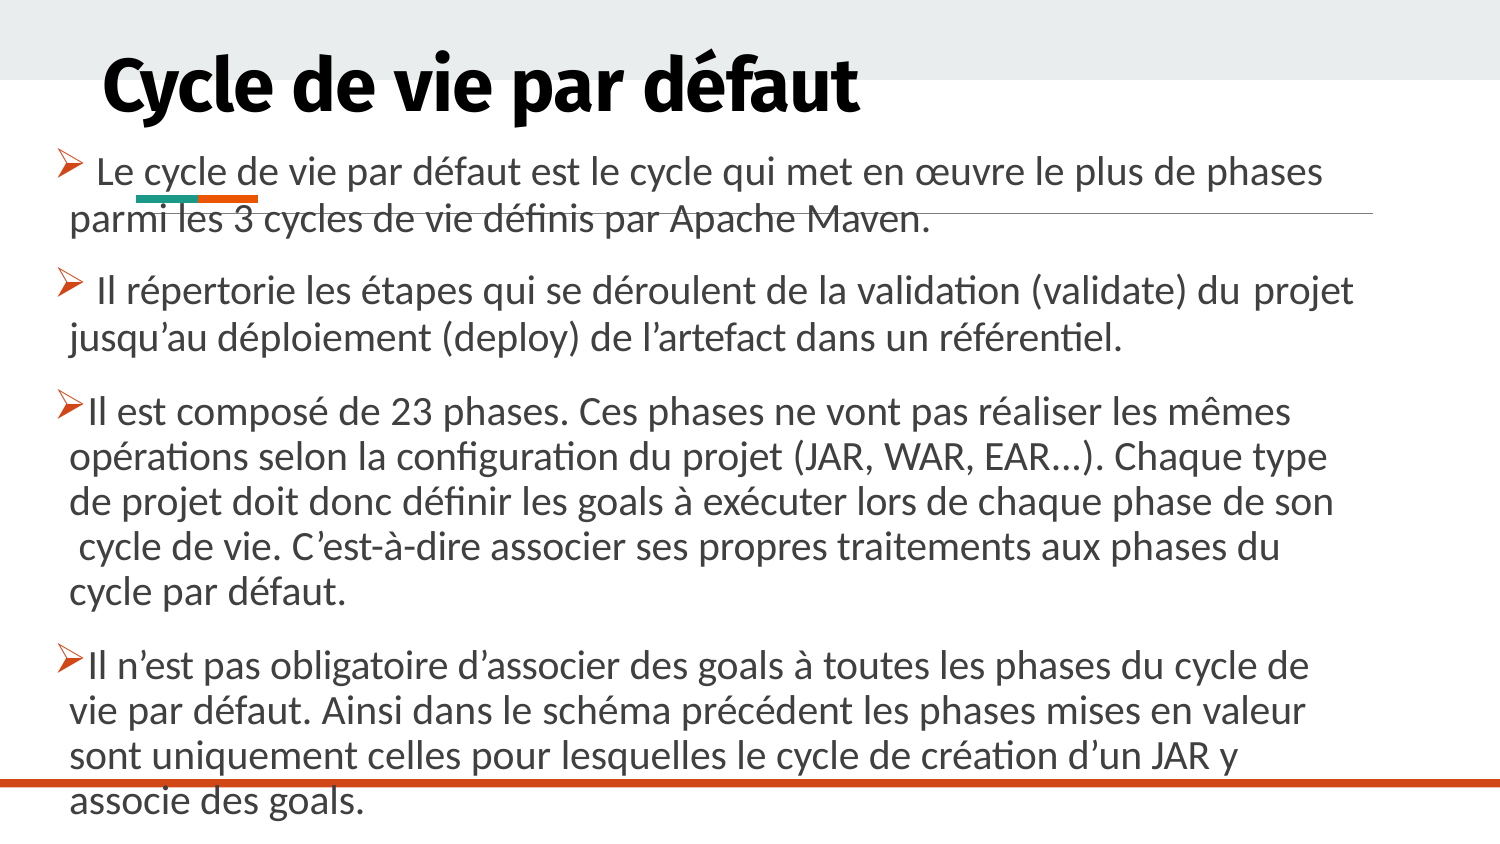

# Cycle de vie par défaut
Le cycle de vie par défaut est le cycle qui met en œuvre le plus de phases
parmi les 3 cycles de vie définis par Apache Maven.
Il répertorie les étapes qui se déroulent de la validation (validate) du projet
jusqu’au déploiement (deploy) de l’artefact dans un référentiel.
Il est composé de 23 phases. Ces phases ne vont pas réaliser les mêmes  opérations selon la configuration du projet (JAR, WAR, EAR...). Chaque type  de projet doit donc définir les goals à exécuter lors de chaque phase de son  cycle de vie. C’est-à-dire associer ses propres traitements aux phases du  cycle par défaut.
Il n’est pas obligatoire d’associer des goals à toutes les phases du cycle de  vie par défaut. Ainsi dans le schéma précédent les phases mises en valeur  sont uniquement celles pour lesquelles le cycle de création d’un JAR y  associe des goals.

261